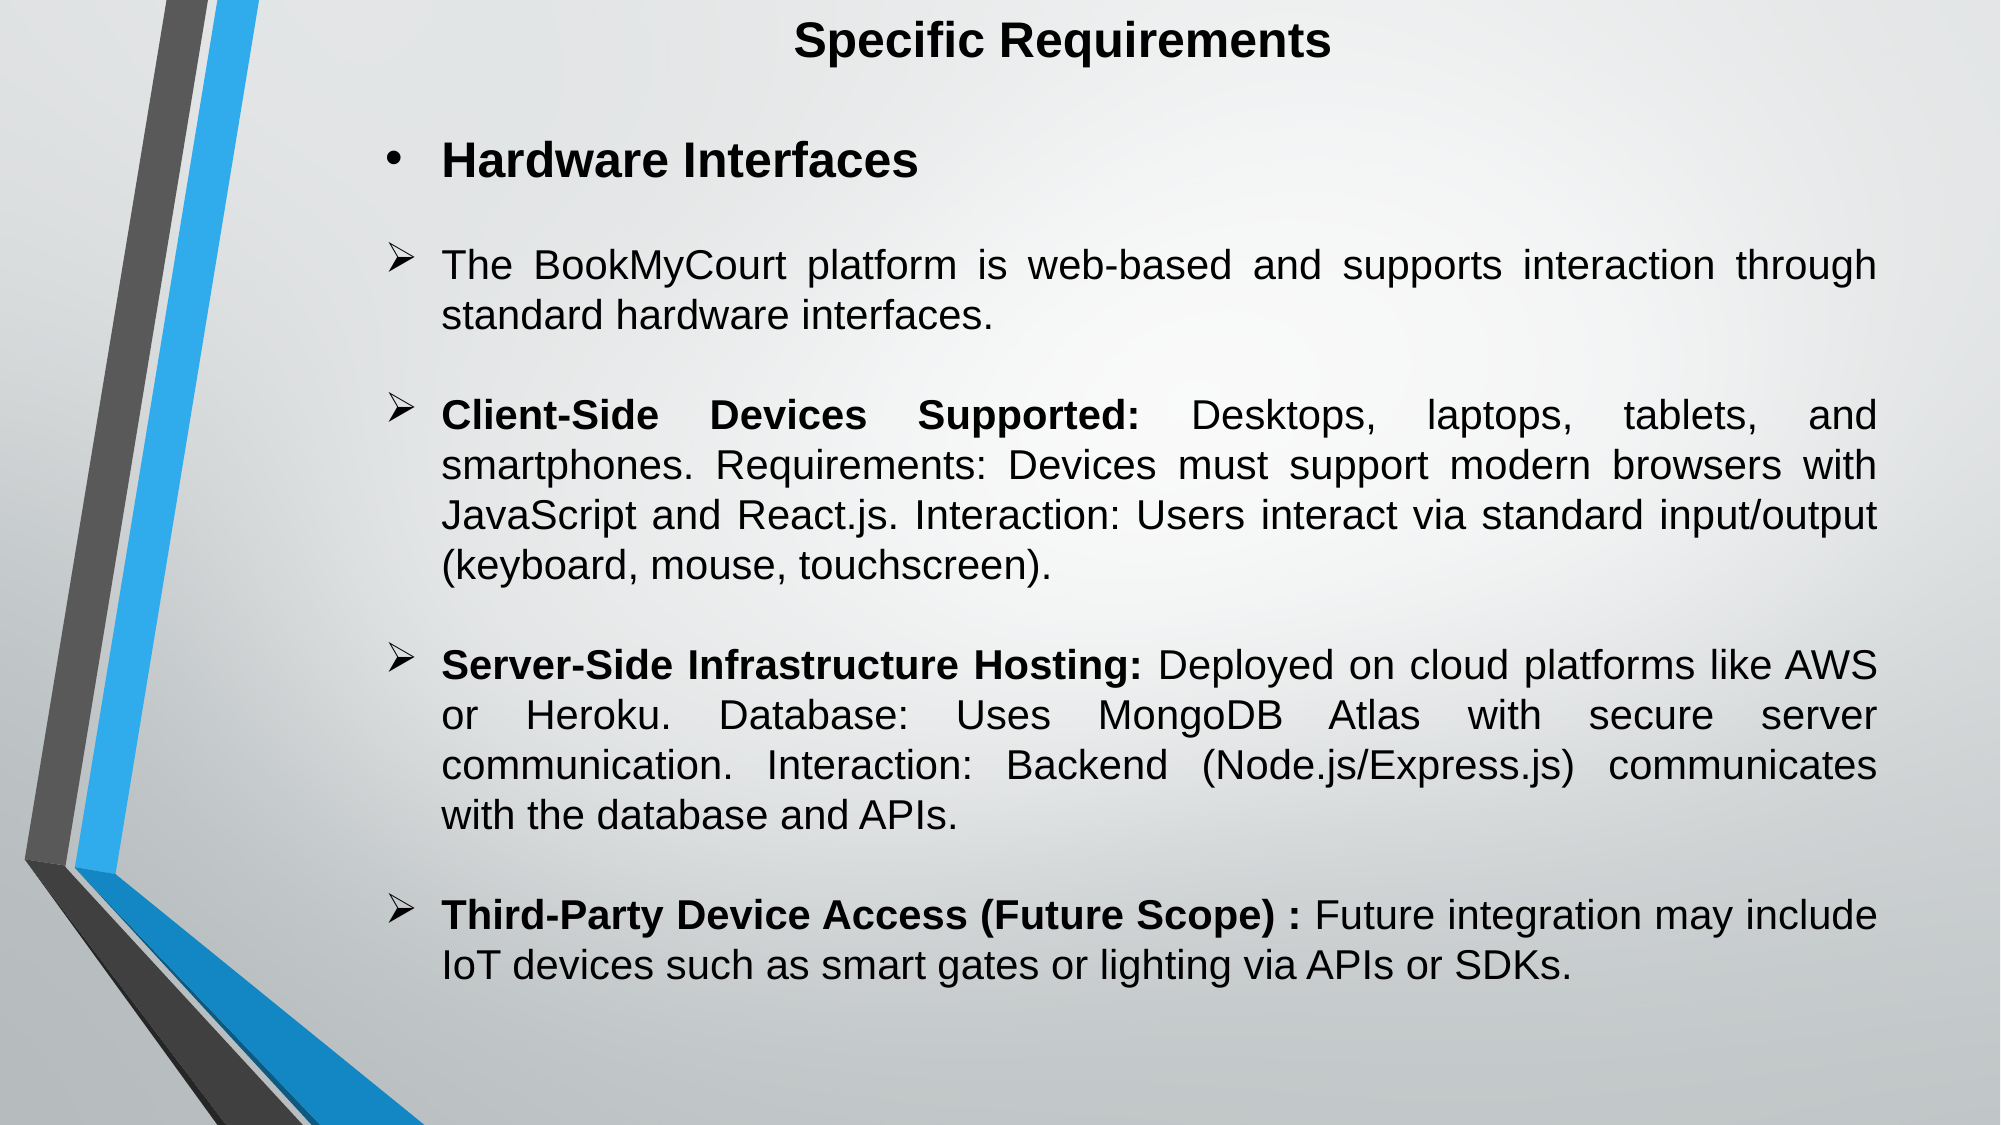

Specific Requirements
Hardware Interfaces

The BookMyCourt platform is web-based and supports interaction through standard hardware interfaces.

Client-Side Devices Supported: Desktops, laptops, tablets, and smartphones. Requirements: Devices must support modern browsers with JavaScript and React.js. Interaction: Users interact via standard input/output (keyboard, mouse, touchscreen).

Server-Side Infrastructure Hosting: Deployed on cloud platforms like AWS or Heroku. Database: Uses MongoDB Atlas with secure server communication. Interaction: Backend (Node.js/Express.js) communicates with the database and APIs.

Third-Party Device Access (Future Scope) : Future integration may include IoT devices such as smart gates or lighting via APIs or SDKs.